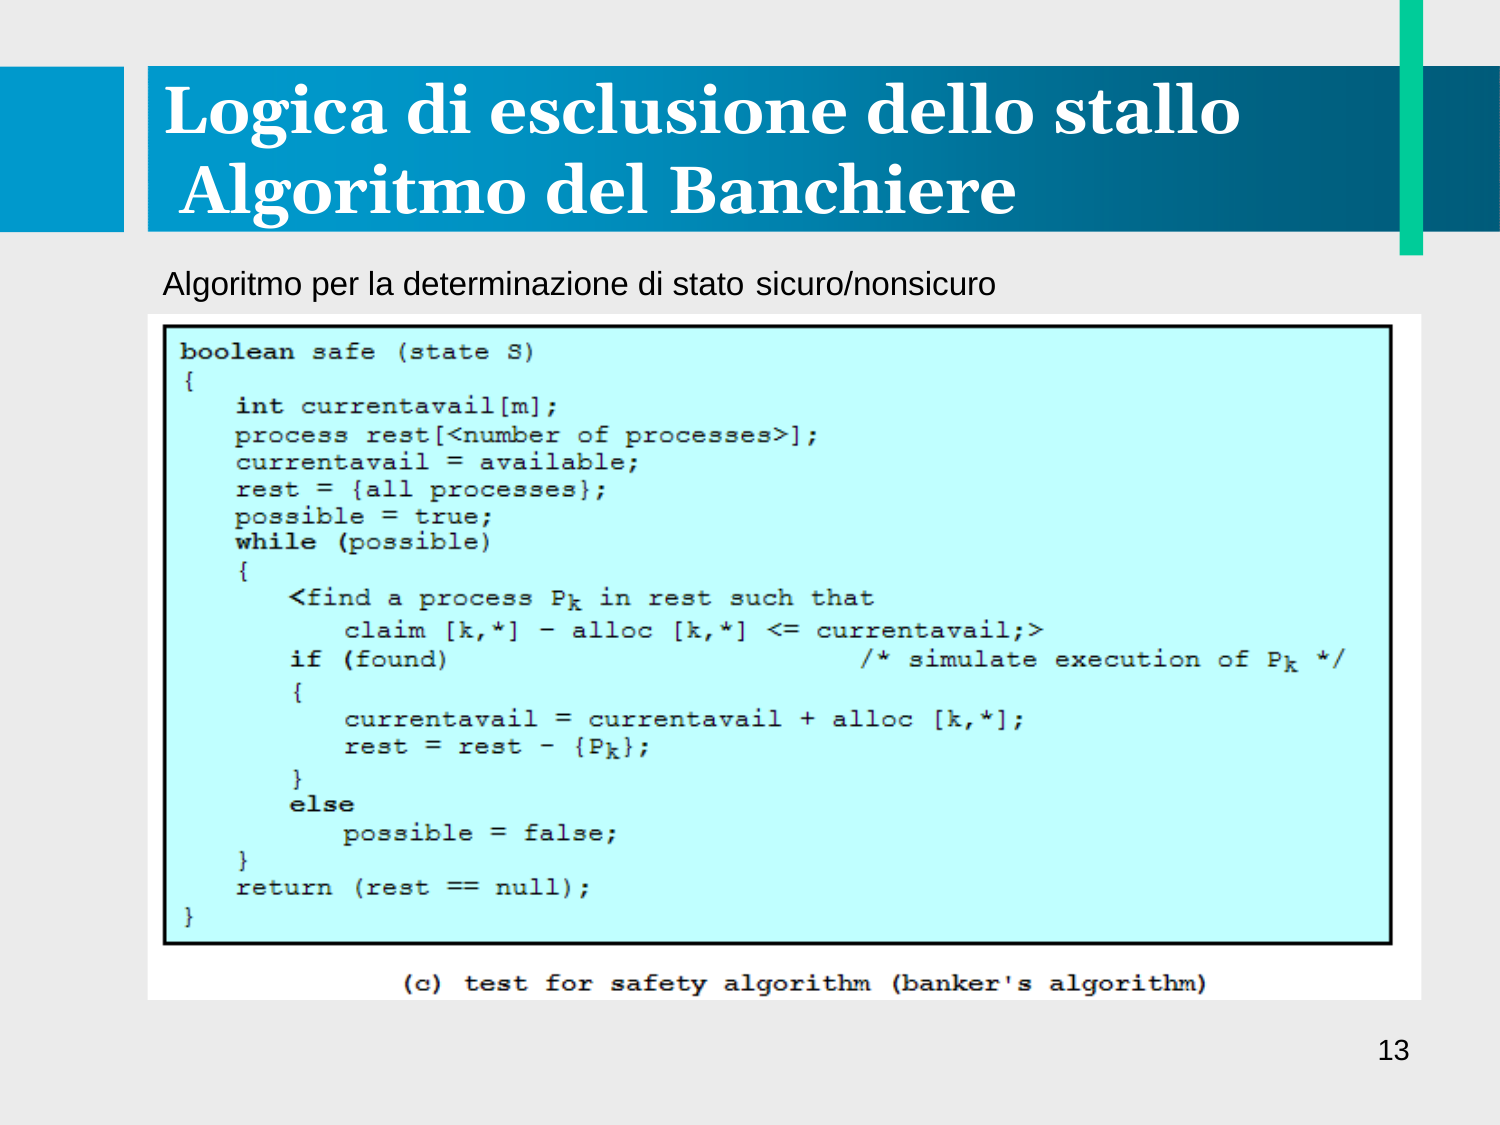

# Logica di esclusione dello stallo  Algoritmo del Banchiere

Algoritmo per la determinazione di stato sicuro/nonsicuro

13